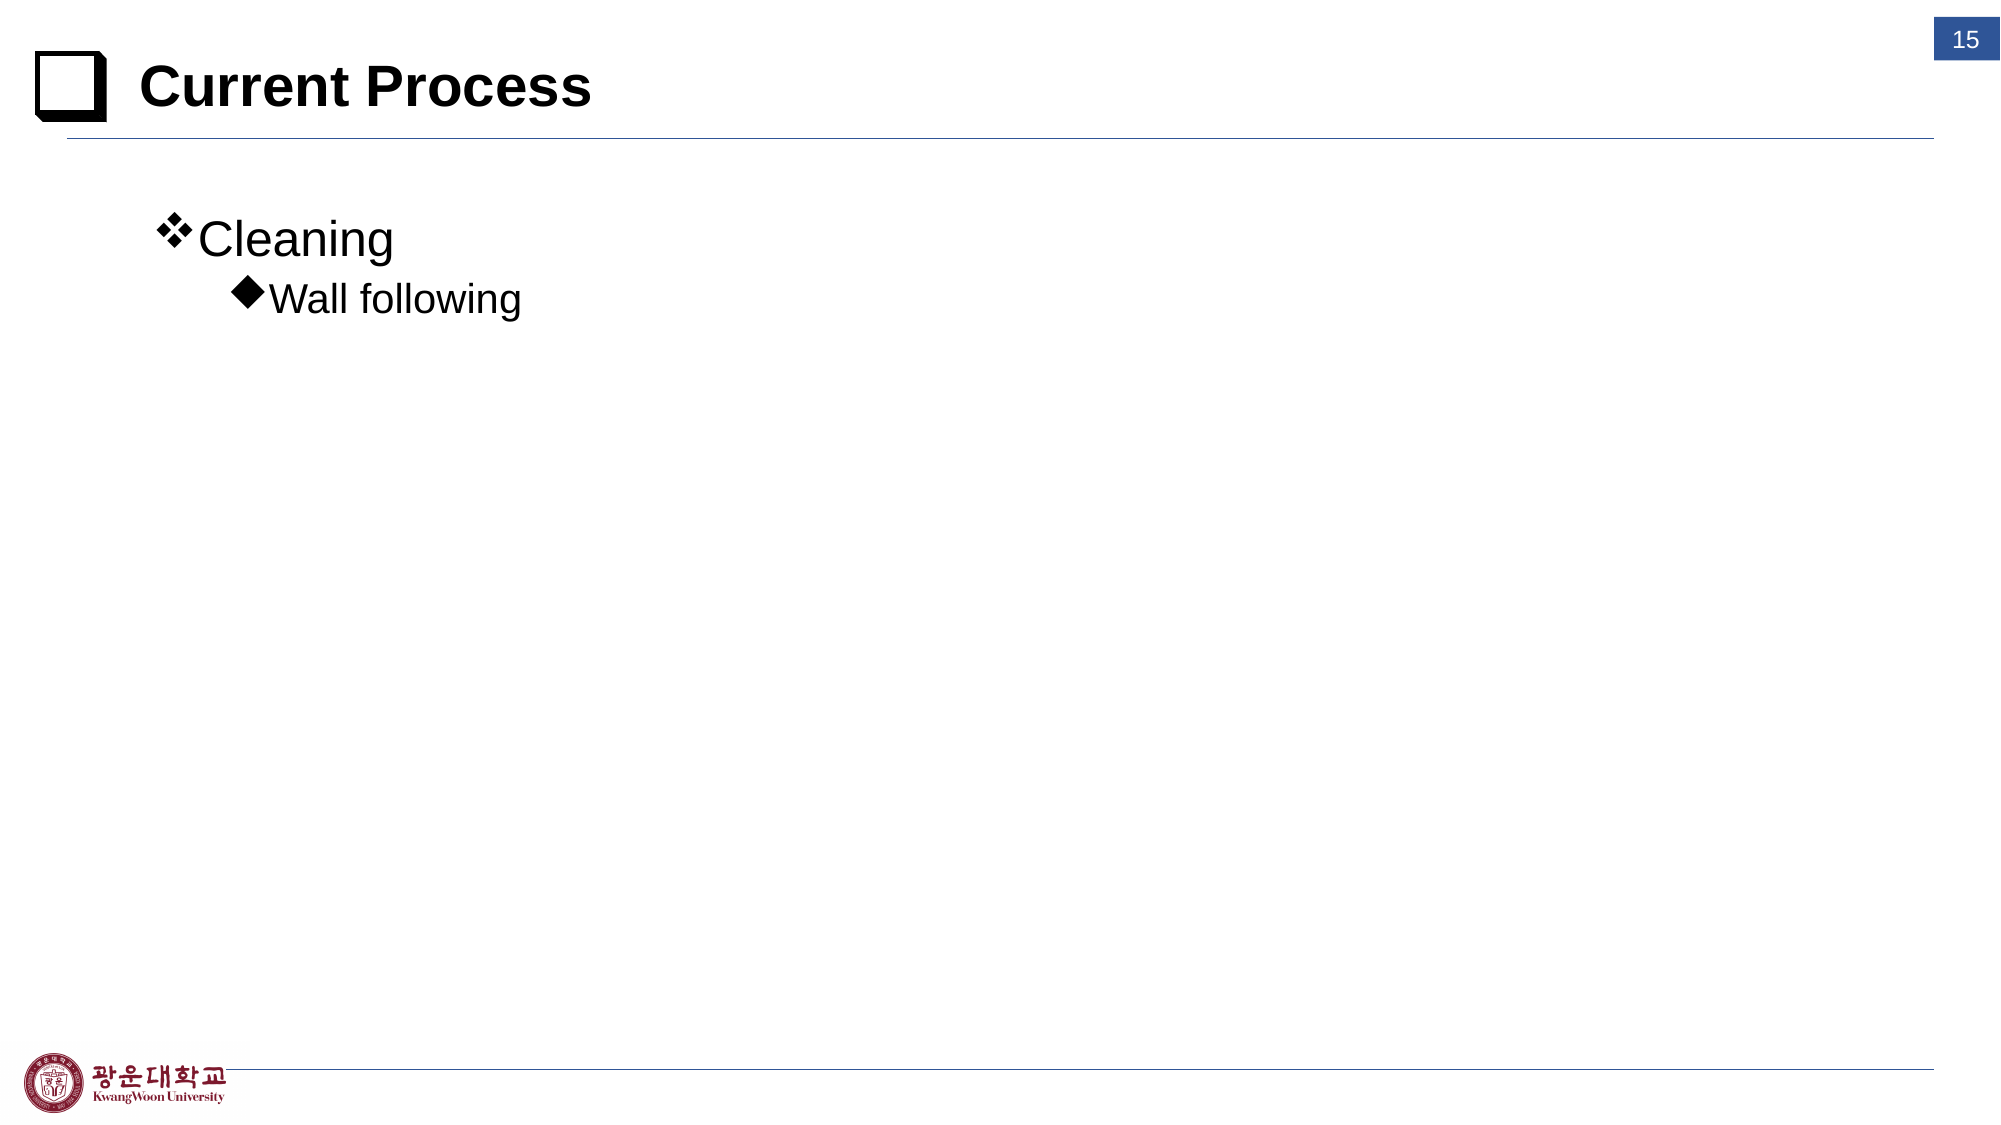

15
# Current Process
Cleaning
Wall following